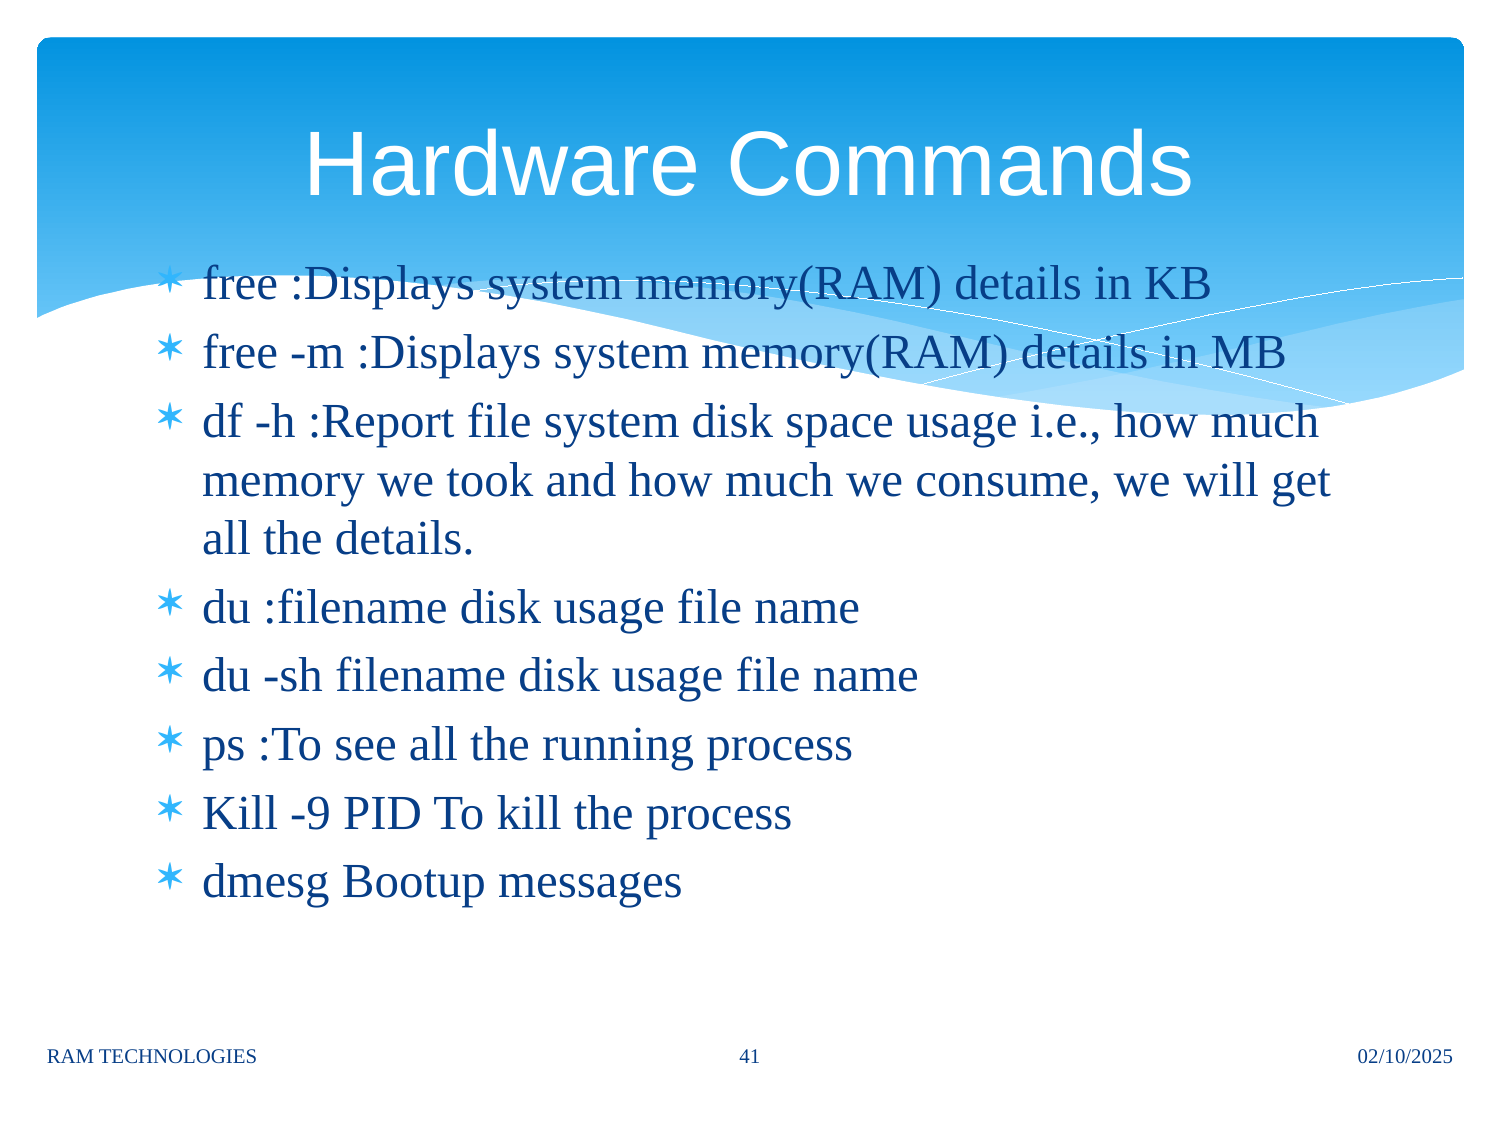

# Hardware Commands
free :Displays system memory(RAM) details in KB
free -m :Displays system memory(RAM) details in MB
df -h :Report file system disk space usage i.e., how much memory we took and how much we consume, we will get all the details.
du :filename disk usage file name
du -sh filename disk usage file name
ps :To see all the running process
Kill -9 PID To kill the process
dmesg Bootup messages
41
RAM TECHNOLOGIES
02/10/2025